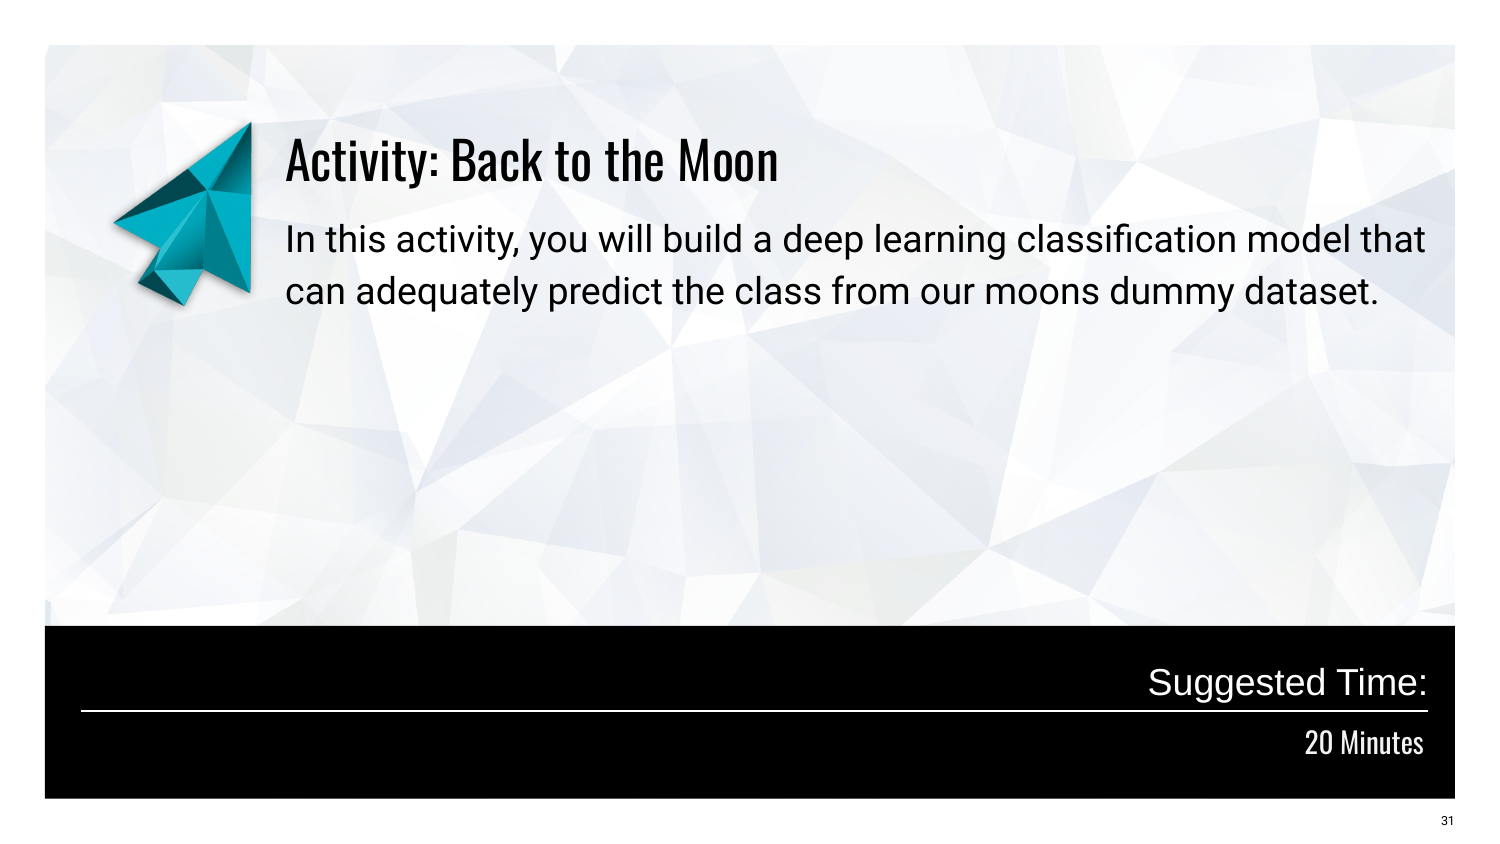

# Activity: Back to the Moon
In this activity, you will build a deep learning classification model that can adequately predict the class from our moons dummy dataset.

20 Minutes

31